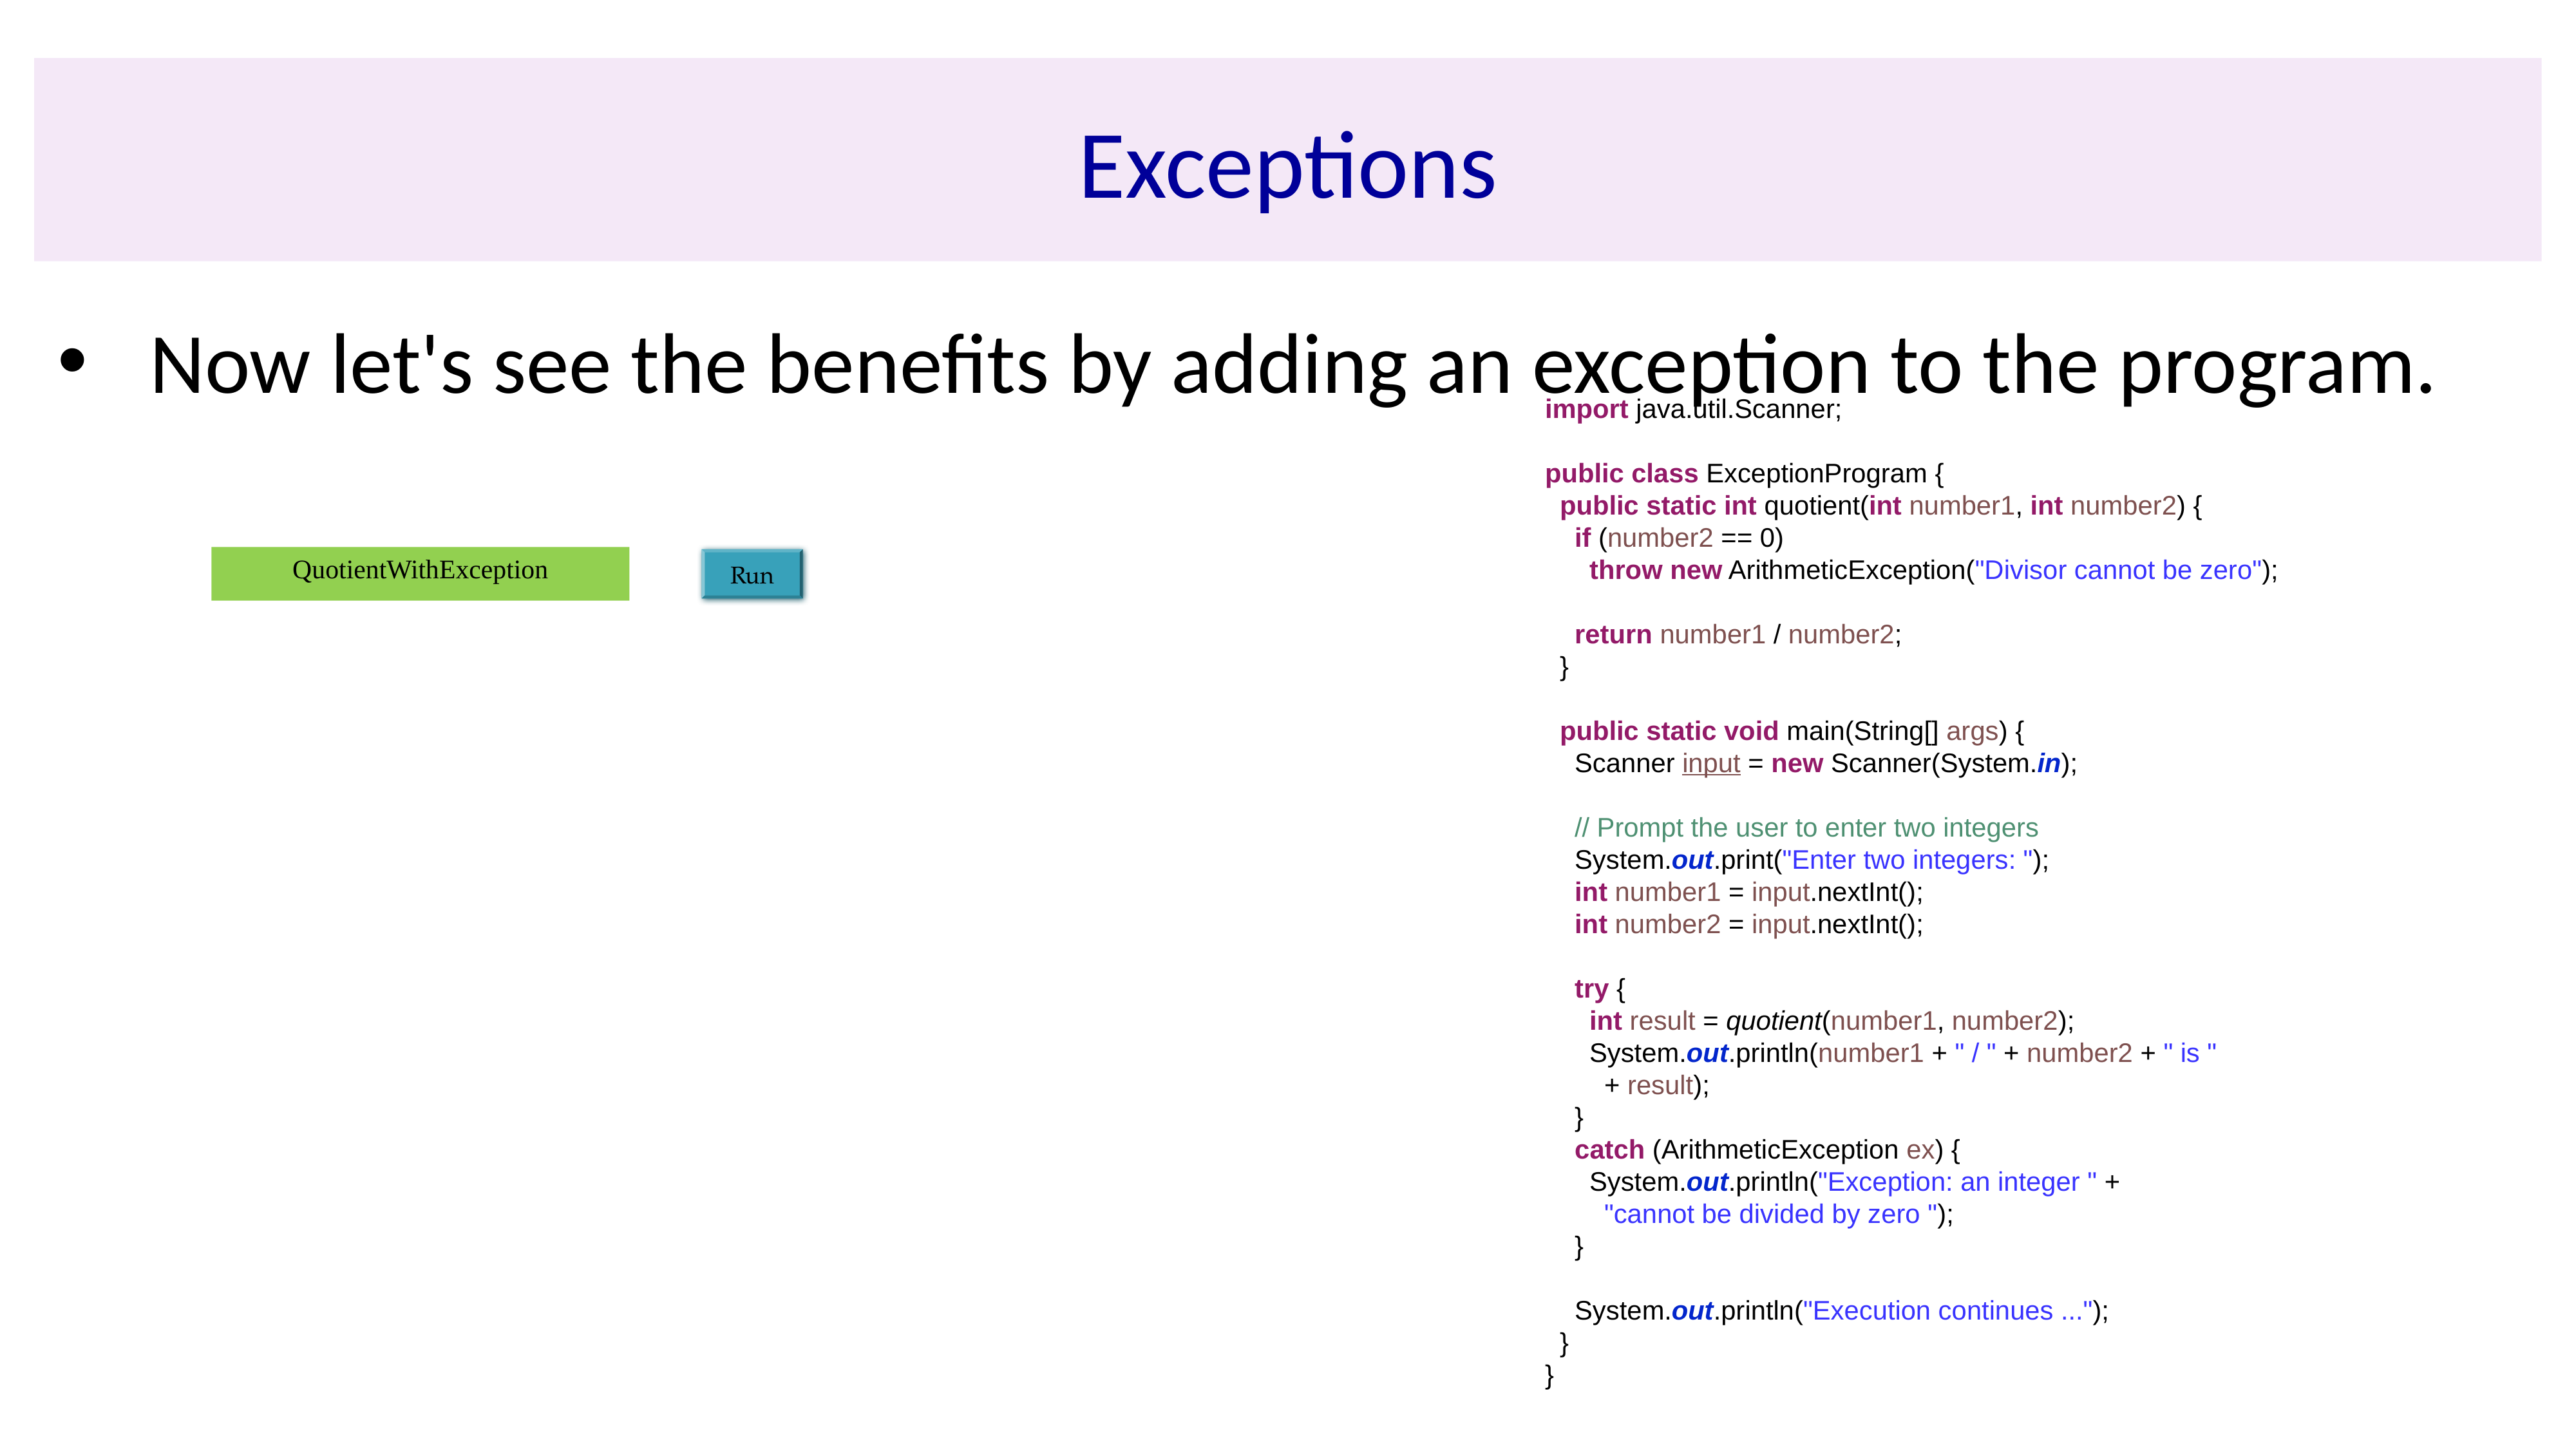

# Exceptions
 Now let's see the benefits by adding an exception to the program.
import java.util.Scanner;

public class ExceptionProgram {
  public static int quotient(int number1, int number2) {
    if (number2 == 0)
      throw new ArithmeticException("Divisor cannot be zero");

    return number1 / number2;
  }

  public static void main(String[] args) {
    Scanner input = new Scanner(System.in);

    // Prompt the user to enter two integers
    System.out.print("Enter two integers: ");
    int number1 = input.nextInt();
    int number2 = input.nextInt();

    try {
      int result = quotient(number1, number2);
      System.out.println(number1 + " / " + number2 + " is "
        + result);
    }
    catch (ArithmeticException ex) {
      System.out.println("Exception: an integer " +
        "cannot be divided by zero ");
    }

    System.out.println("Execution continues ...");
  }
}

QuotientWithException
Run